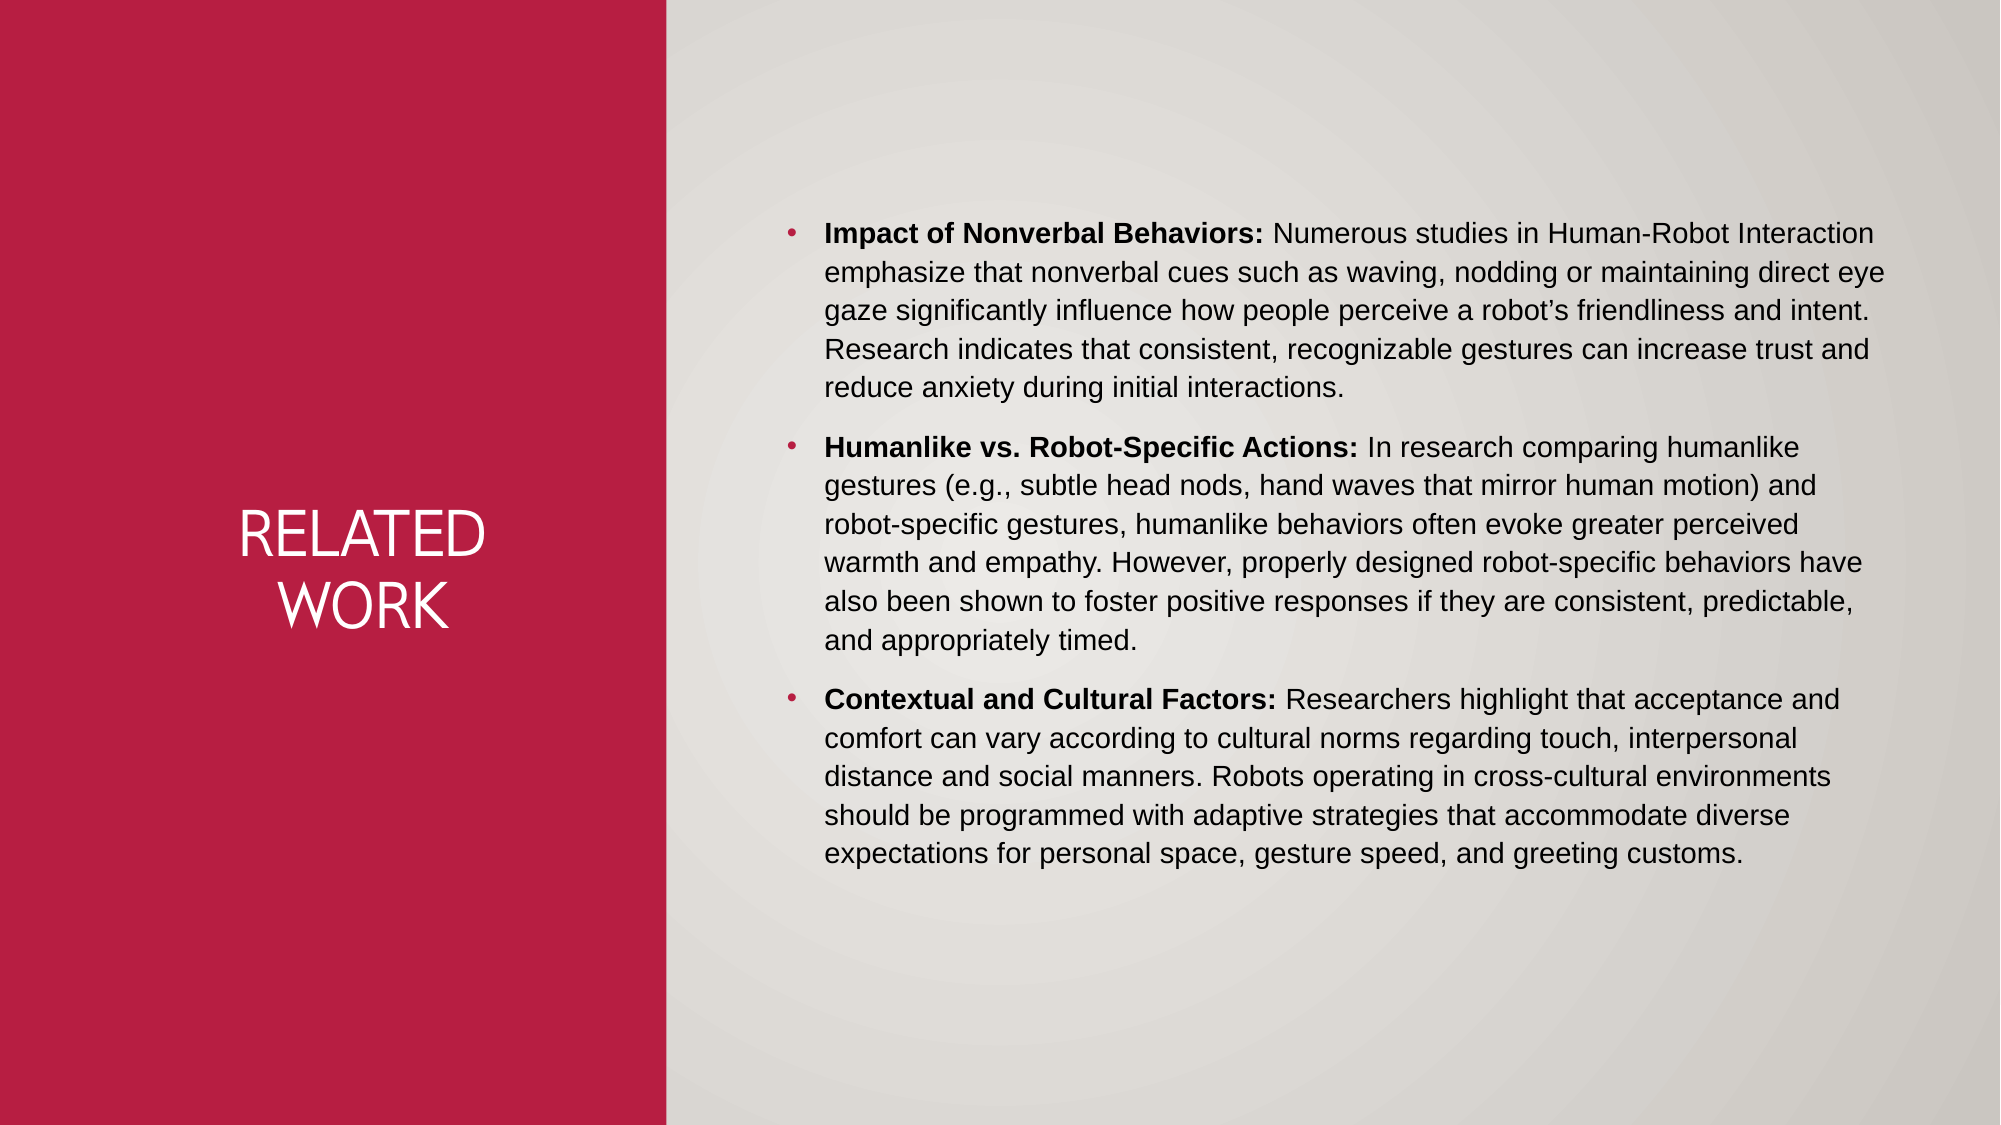

# Related Work
Impact of Nonverbal Behaviors: Numerous studies in Human-Robot Interaction emphasize that nonverbal cues such as waving, nodding or maintaining direct eye gaze significantly influence how people perceive a robot’s friendliness and intent. Research indicates that consistent, recognizable gestures can increase trust and reduce anxiety during initial interactions.
Humanlike vs. Robot-Specific Actions: In research comparing humanlike gestures (e.g., subtle head nods, hand waves that mirror human motion) and robot-specific gestures, humanlike behaviors often evoke greater perceived warmth and empathy. However, properly designed robot-specific behaviors have also been shown to foster positive responses if they are consistent, predictable, and appropriately timed.
Contextual and Cultural Factors: Researchers highlight that acceptance and comfort can vary according to cultural norms regarding touch, interpersonal distance and social manners. Robots operating in cross-cultural environments should be programmed with adaptive strategies that accommodate diverse expectations for personal space, gesture speed, and greeting customs.